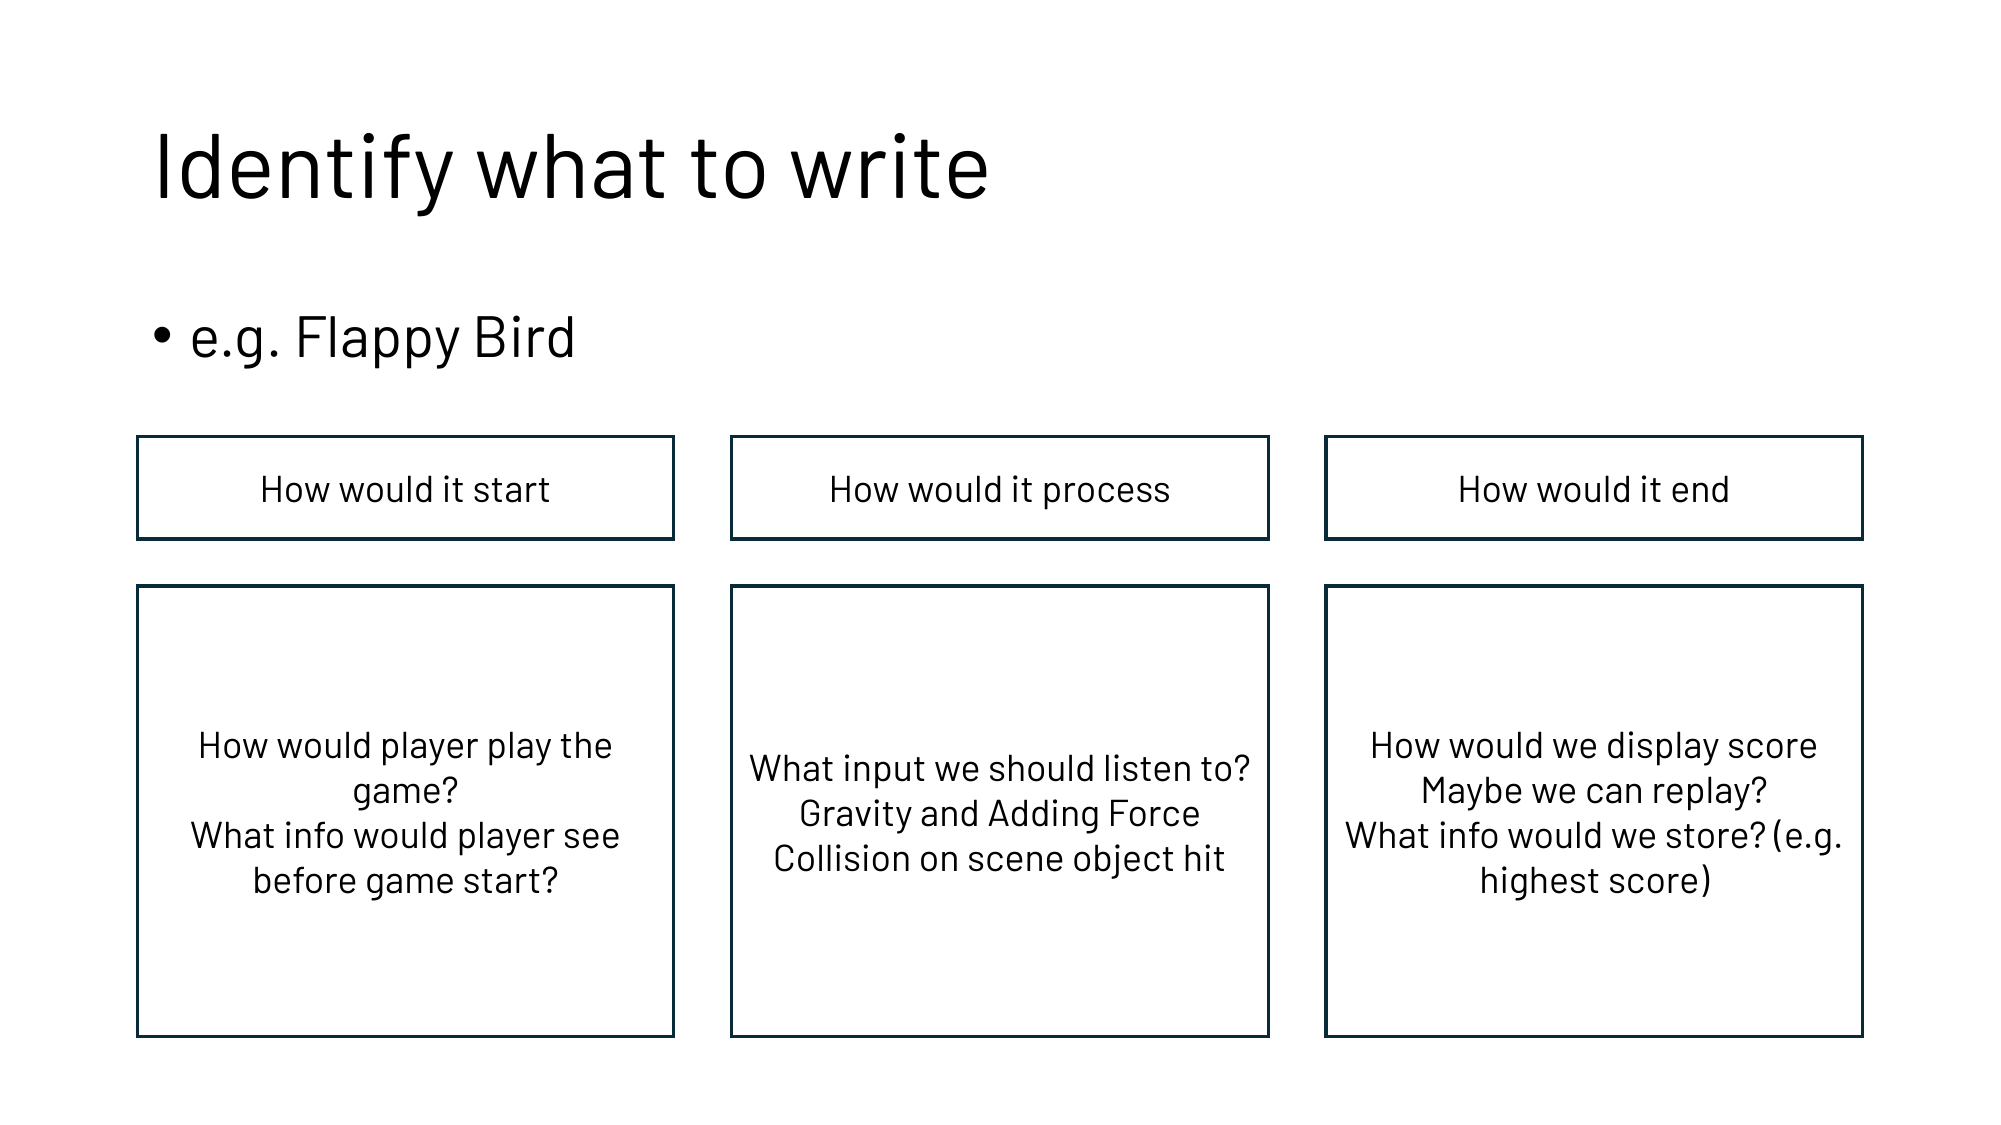

# Identify what to write
e.g. Flappy Bird
How would it start
How would it process
How would it end
How would player play the game?
What info would player see before game start?
What input we should listen to?
Gravity and Adding Force
Collision on scene object hit
How would we display score
Maybe we can replay?
What info would we store? (e.g. highest score)